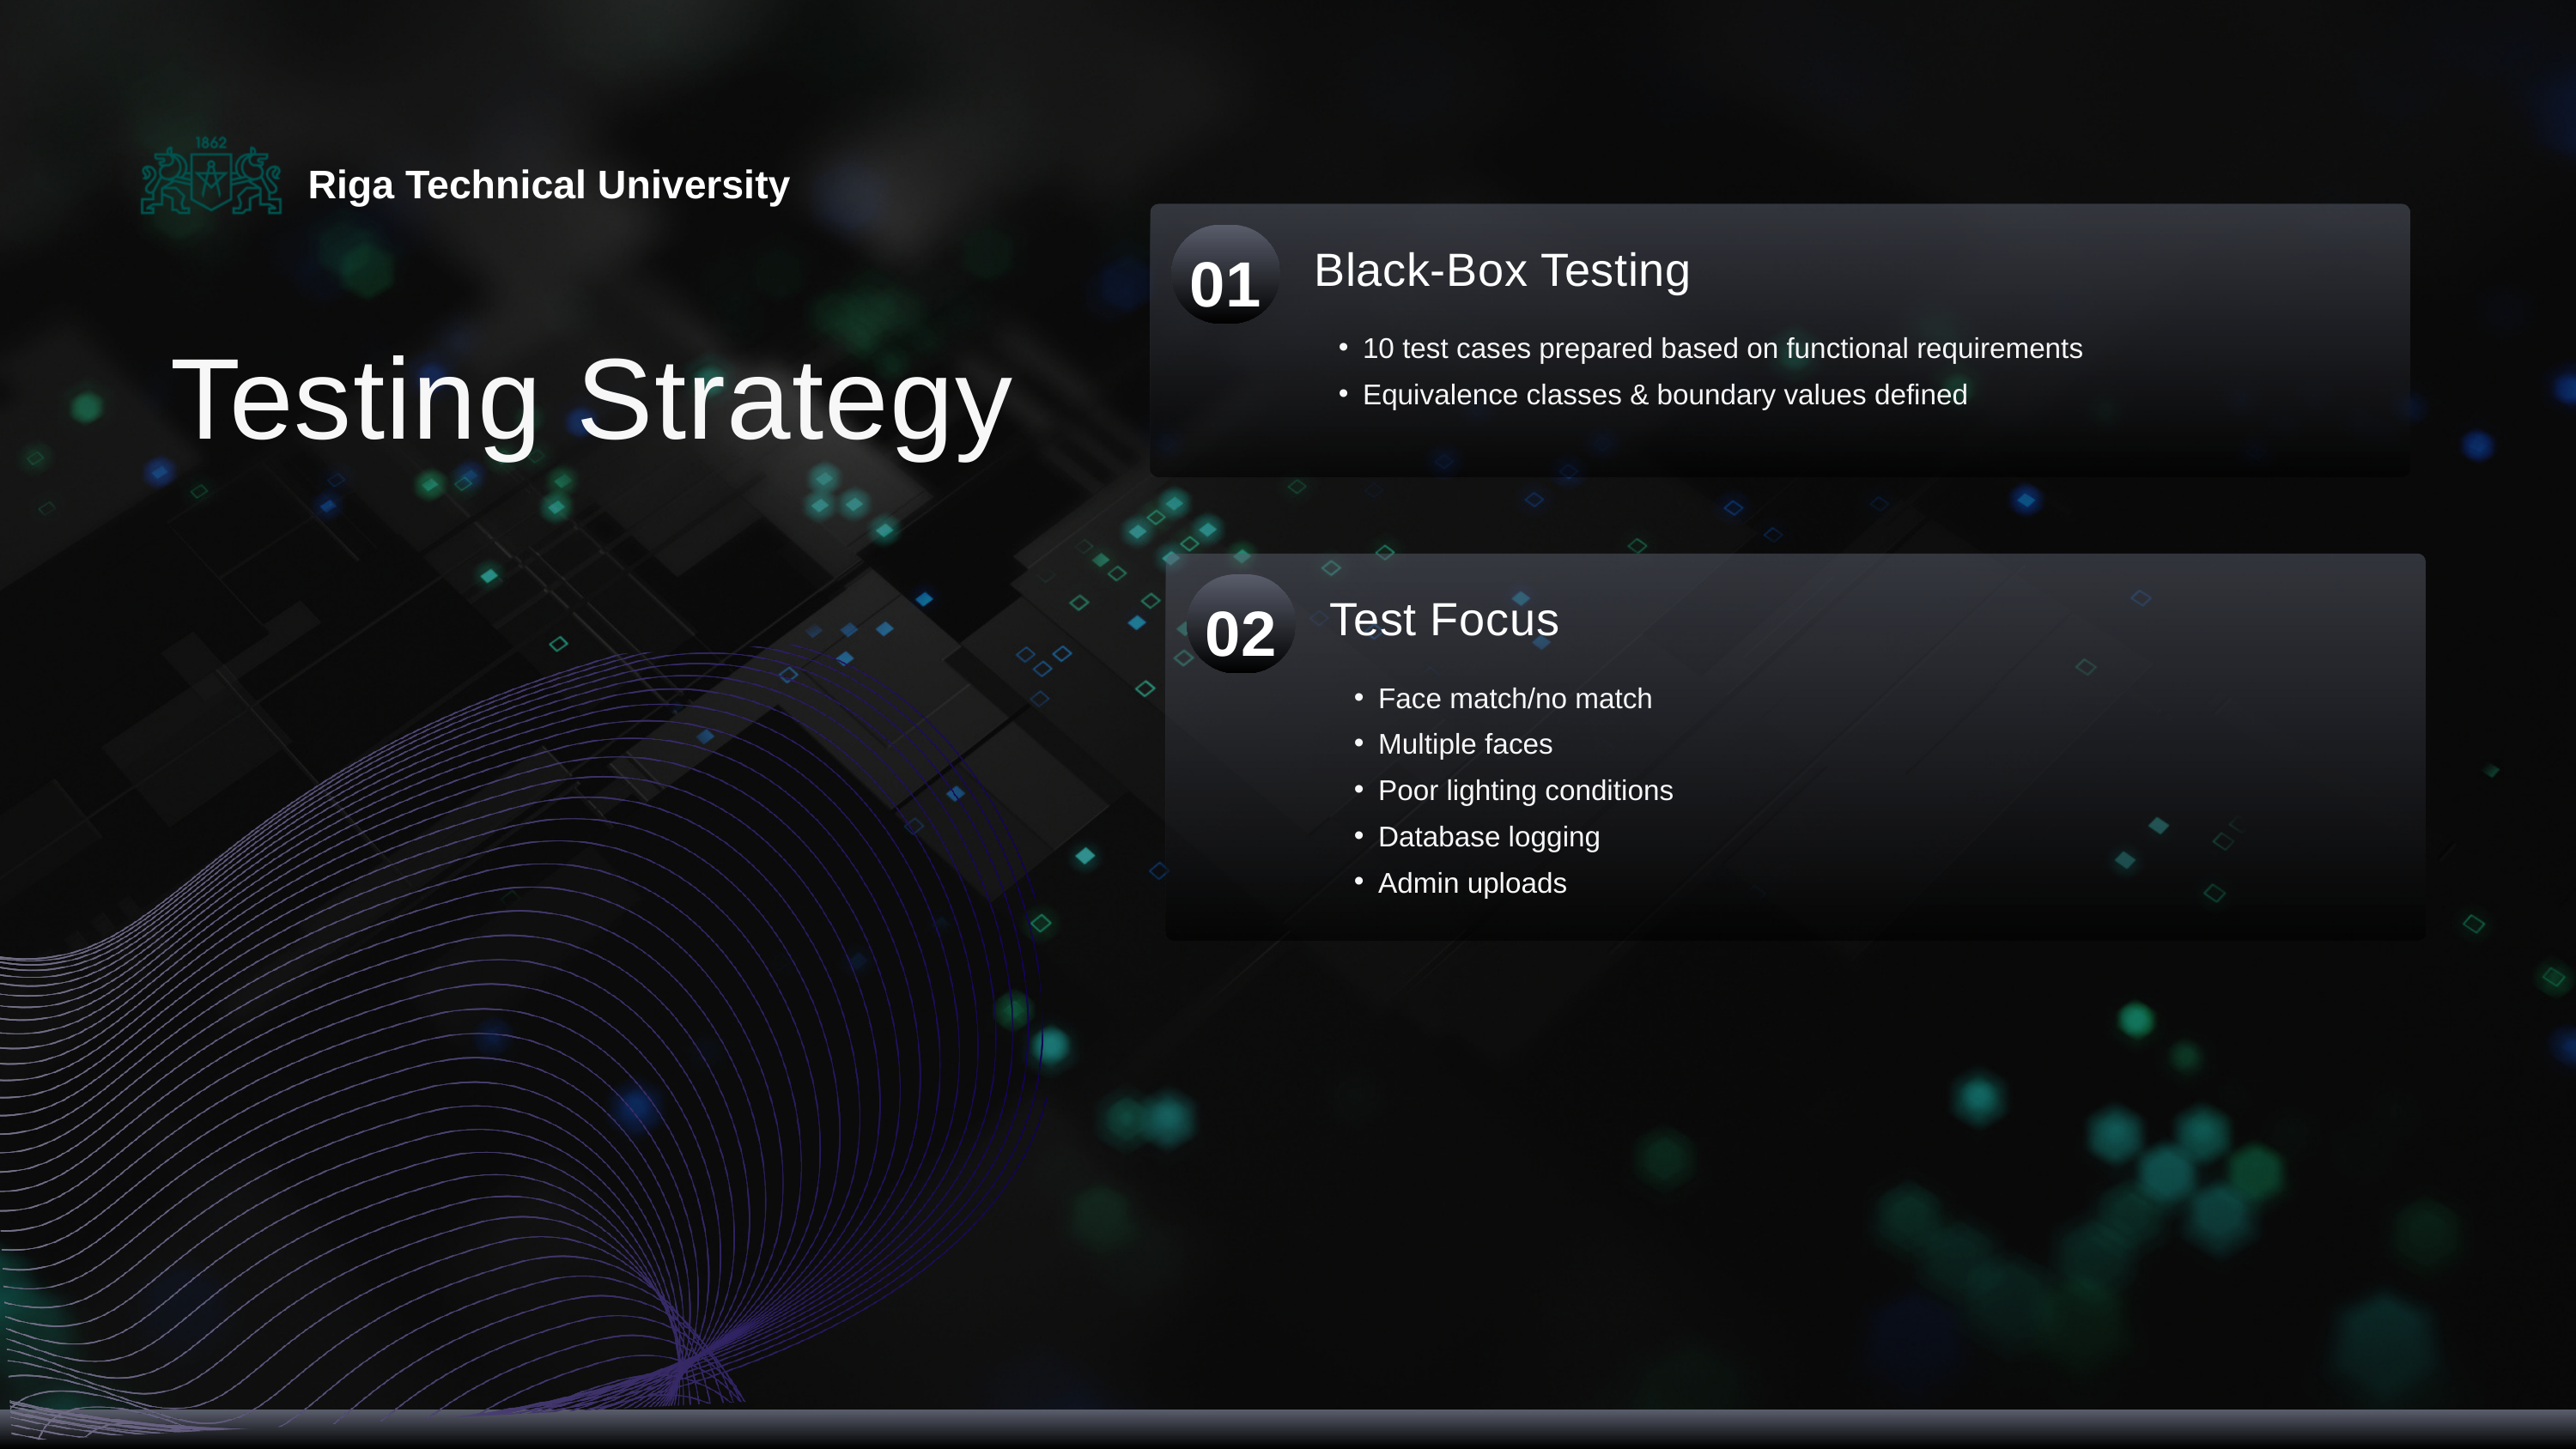

Riga Technical University

Black-Box Testing
01
10 test cases prepared based on functional requirements
Equivalence classes & boundary values defined

Testing Strategy

Test Focus
02

Face match/no match
Multiple faces
Poor lighting conditions
Database logging
Admin uploads